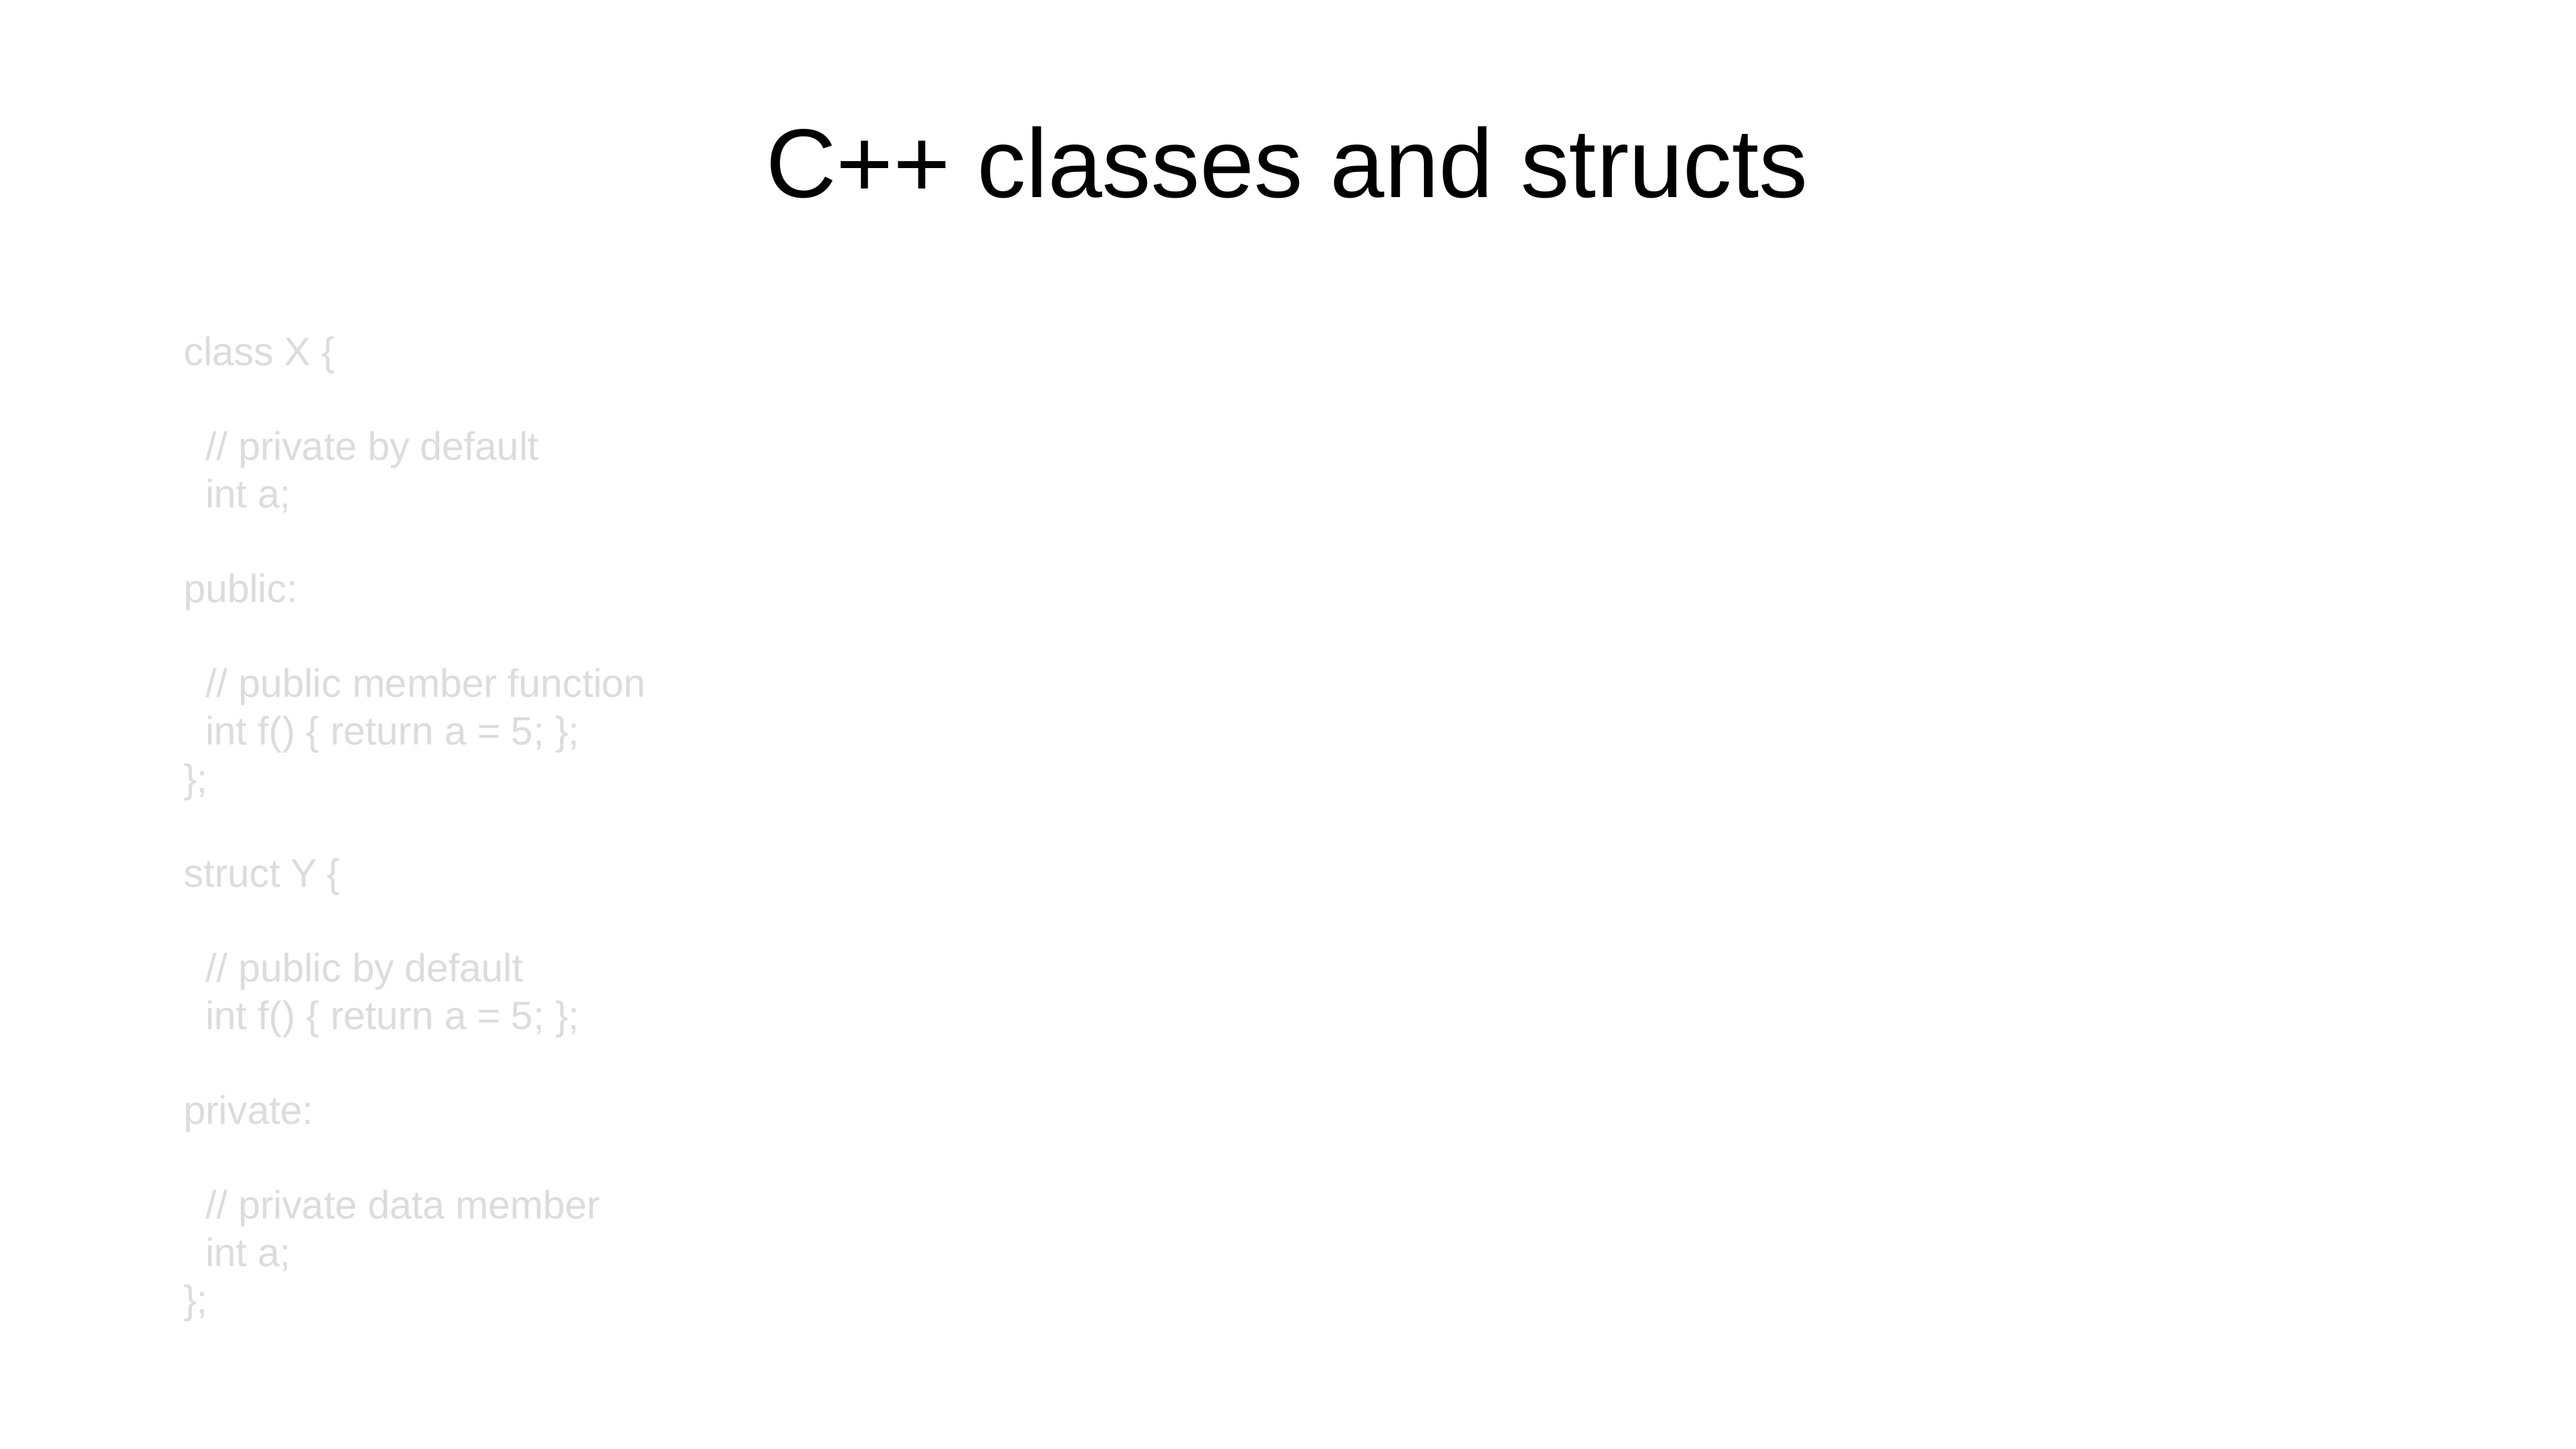

# C++ classes and structs
class X {

  // private by default
  int a;

public:

  // public member function
  int f() { return a = 5; };
};

struct Y {

  // public by default
  int f() { return a = 5; };

private:

  // private data member
  int a;
};